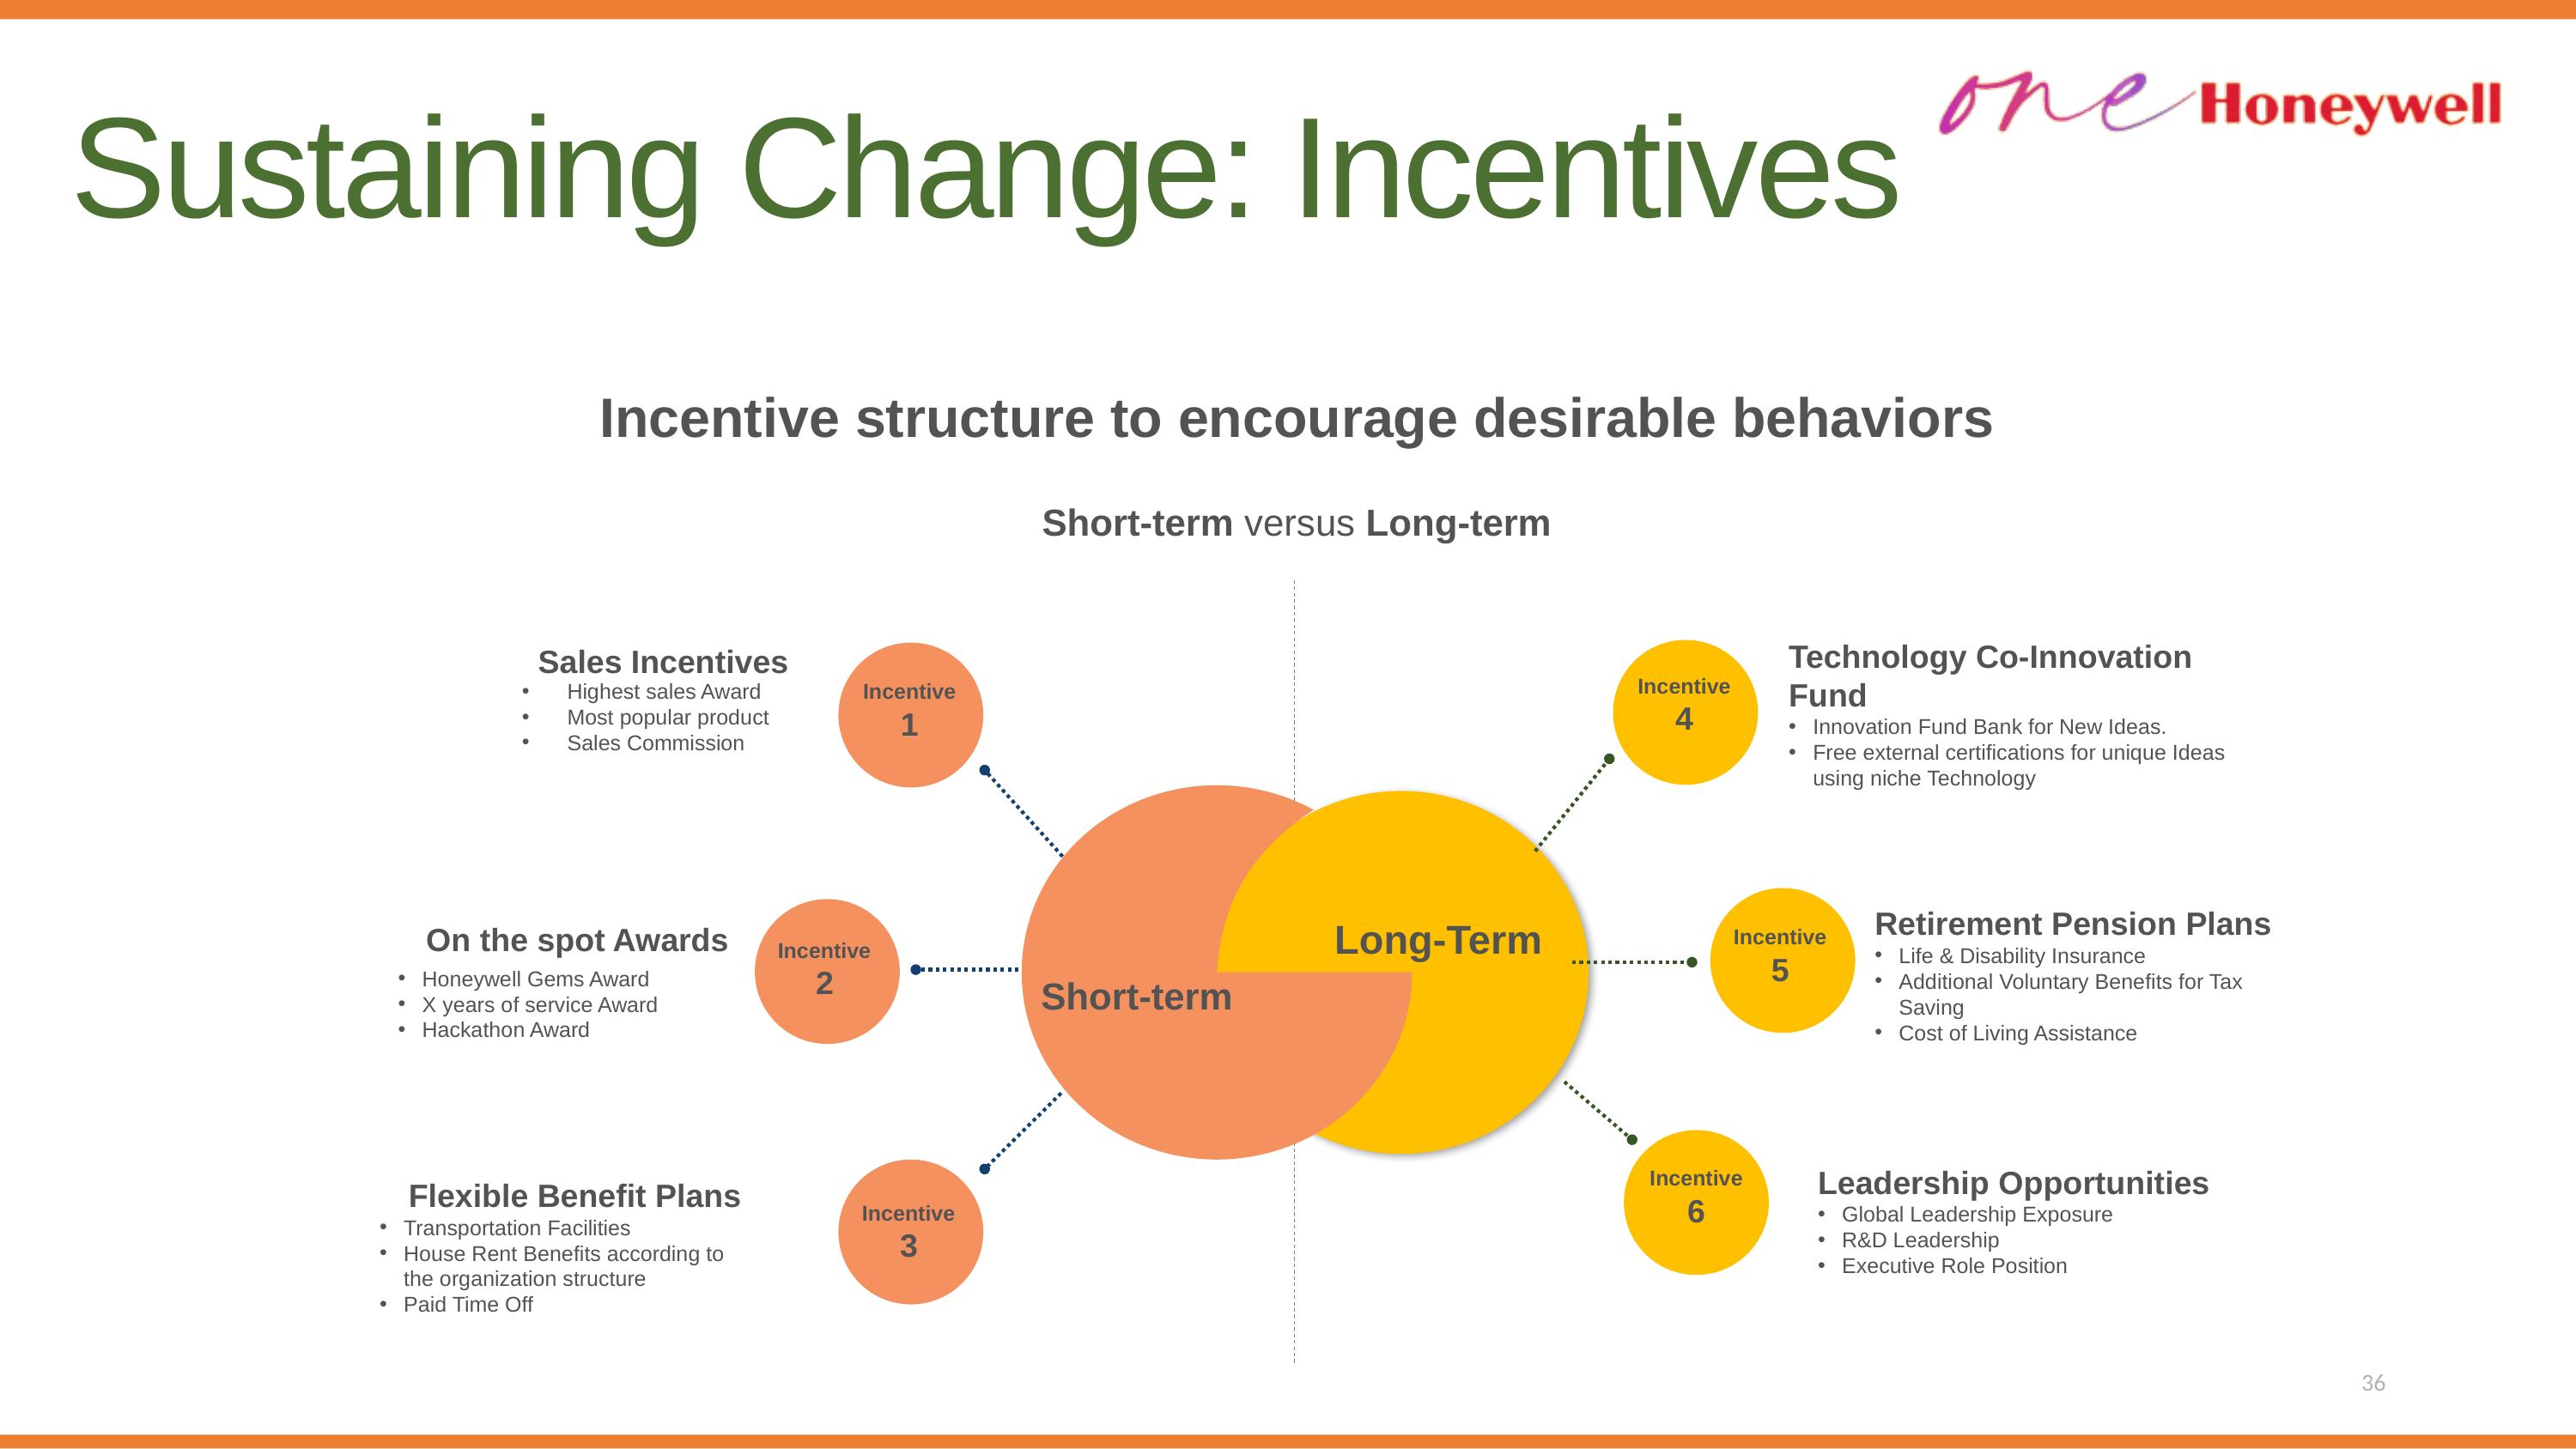

Sustaining Change: Incentives
Incentive structure to encourage desirable behaviors
Short-term versus Long-term
Technology Co-Innovation Fund
Innovation Fund Bank for New Ideas.
Free external certifications for unique Ideas using niche Technology

Sales Incentives
Highest sales Award
Most popular product
Sales Commission

Incentive 4
Incentive 1

Short-term

Retirement Pension Plans
Life & Disability Insurance
Additional Voluntary Benefits for Tax Saving
Cost of Living Assistance

Long-Term
On the spot Awards
Honeywell Gems Award
X years of service Award
Hackathon Award
Incentive 5
Incentive 2

Flexible Benefit Plans
Transportation Facilities
House Rent Benefits according to the organization structure
Paid Time Off
Leadership Opportunities
Global Leadership Exposure
R&D Leadership
Executive Role Position

Incentive 6

Incentive 3
36